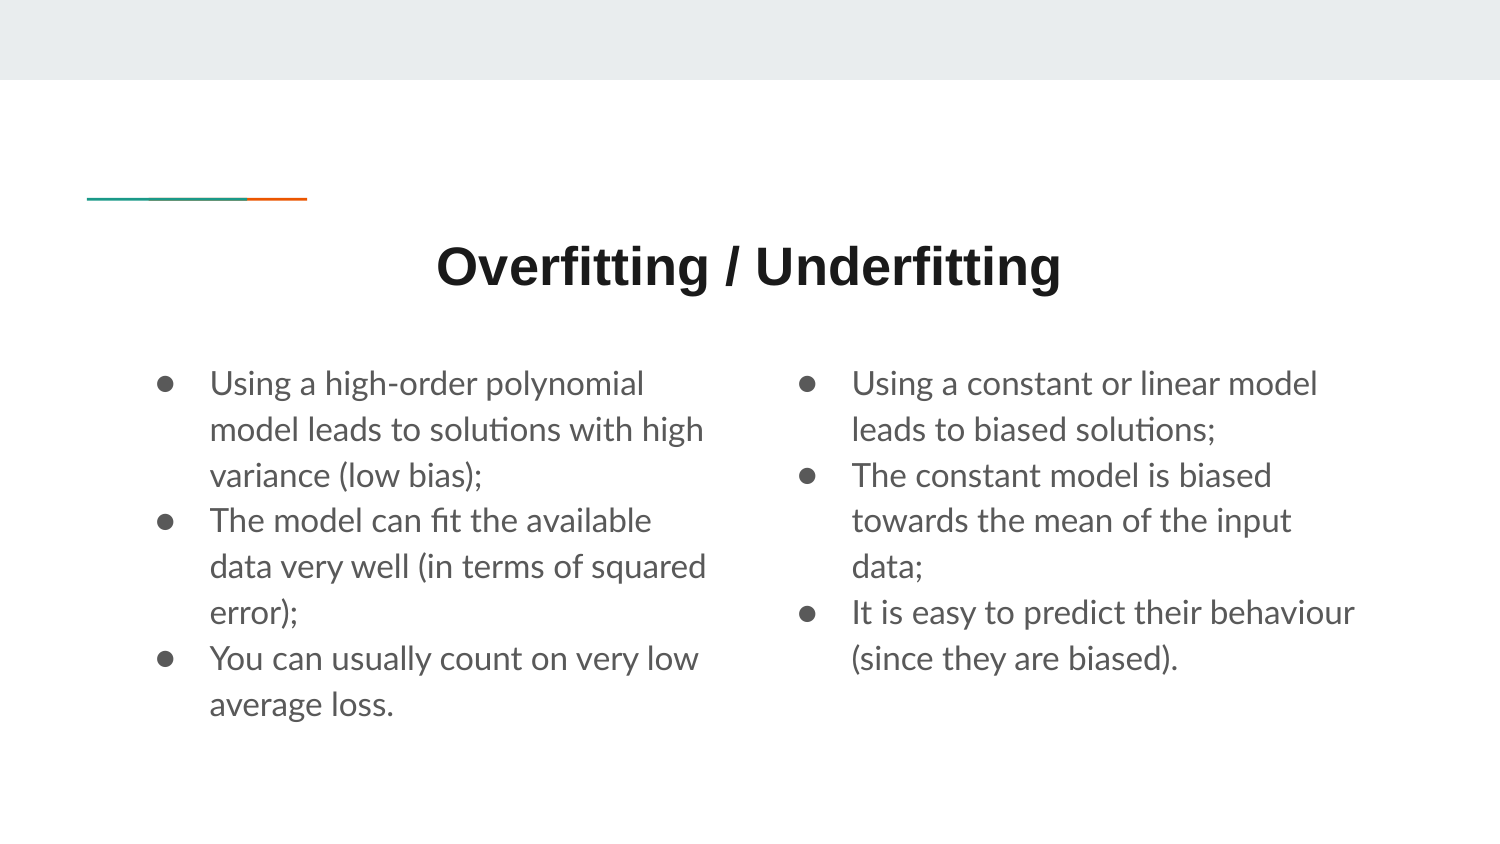

# Overfitting / Underfitting
Using a high-order polynomial model leads to solutions with high variance (low bias);
The model can fit the available data very well (in terms of squared error);
You can usually count on very low average loss.
Using a constant or linear model leads to biased solutions;
The constant model is biased towards the mean of the input data;
It is easy to predict their behaviour (since they are biased).